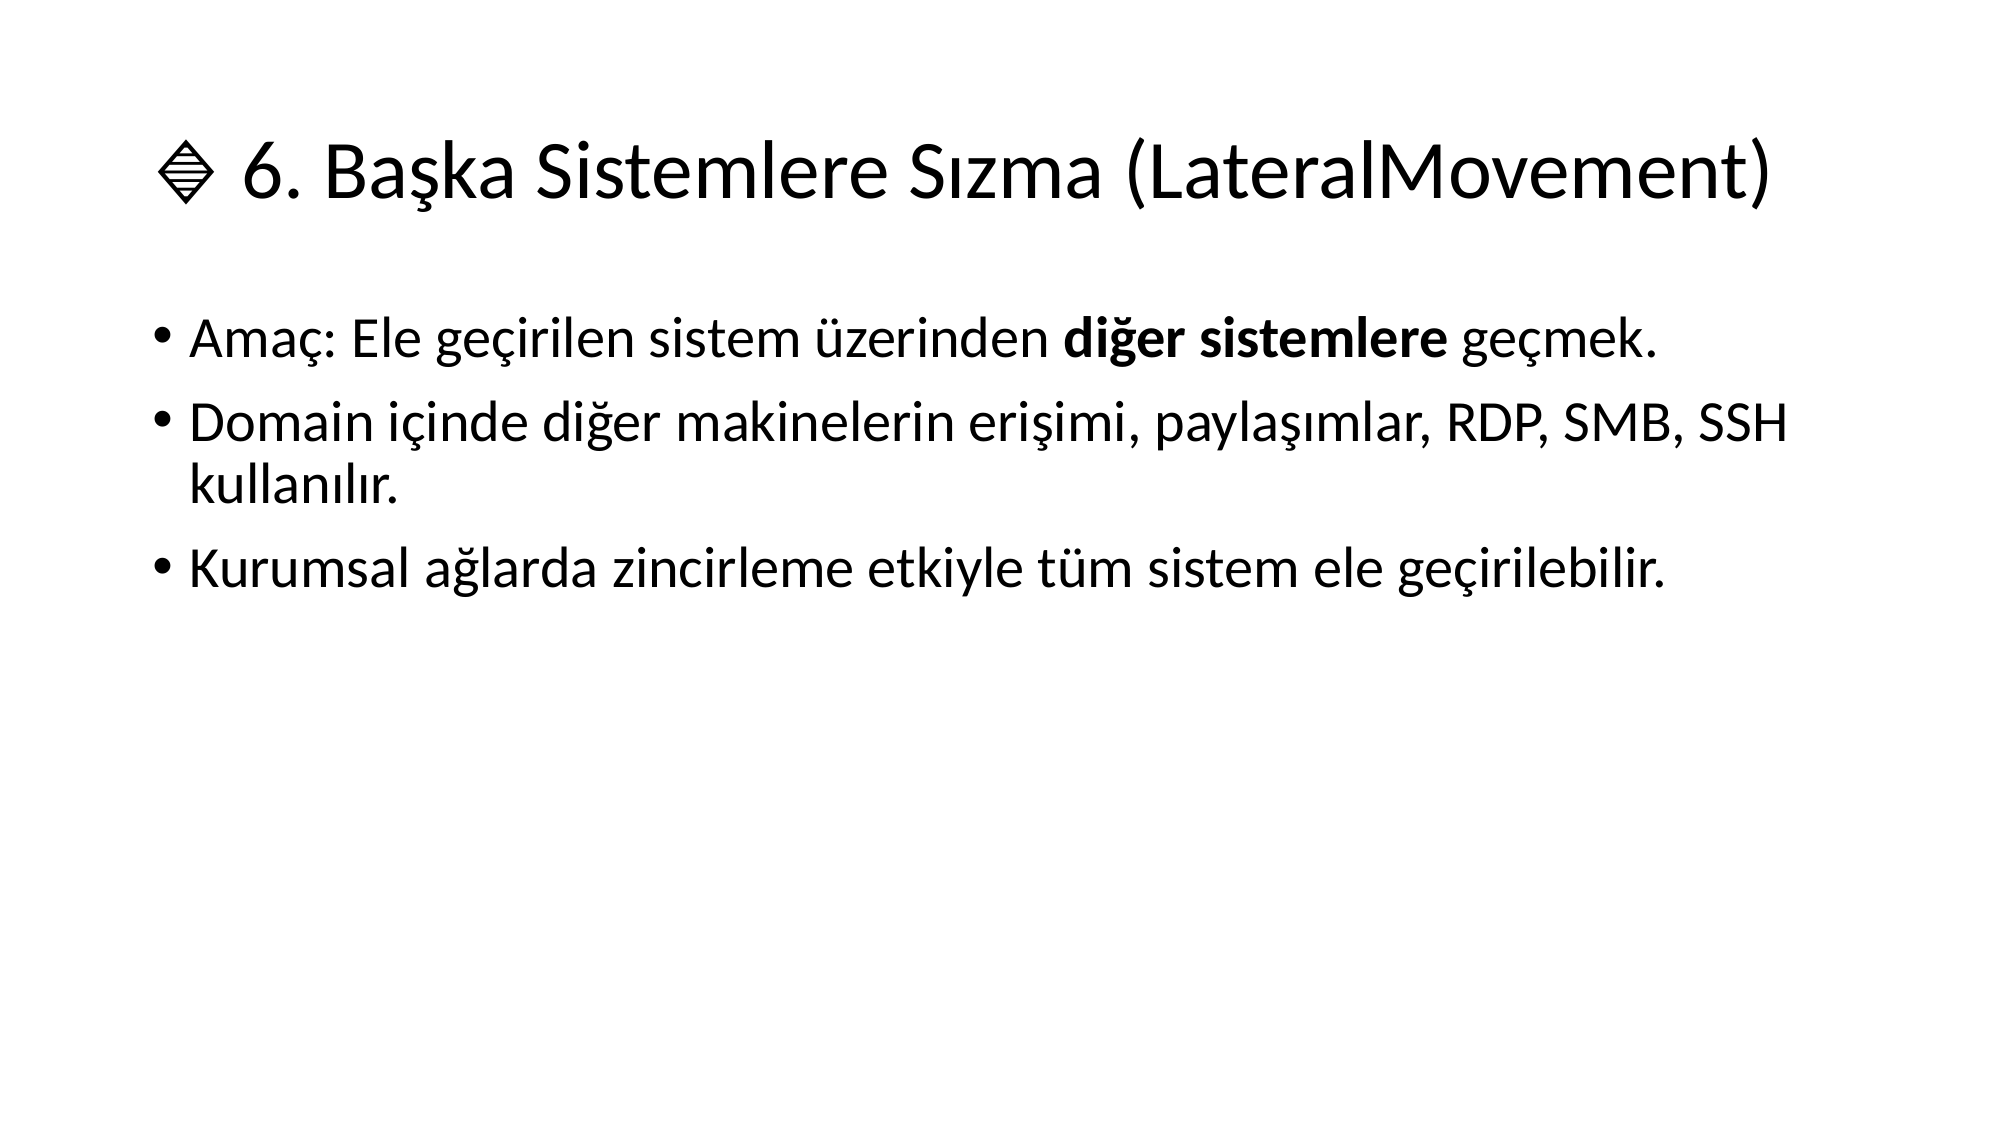

# 🔹 6. Başka Sistemlere Sızma (LateralMovement)
Amaç: Ele geçirilen sistem üzerinden diğer sistemlere geçmek.
Domain içinde diğer makinelerin erişimi, paylaşımlar, RDP, SMB, SSH kullanılır.
Kurumsal ağlarda zincirleme etkiyle tüm sistem ele geçirilebilir.